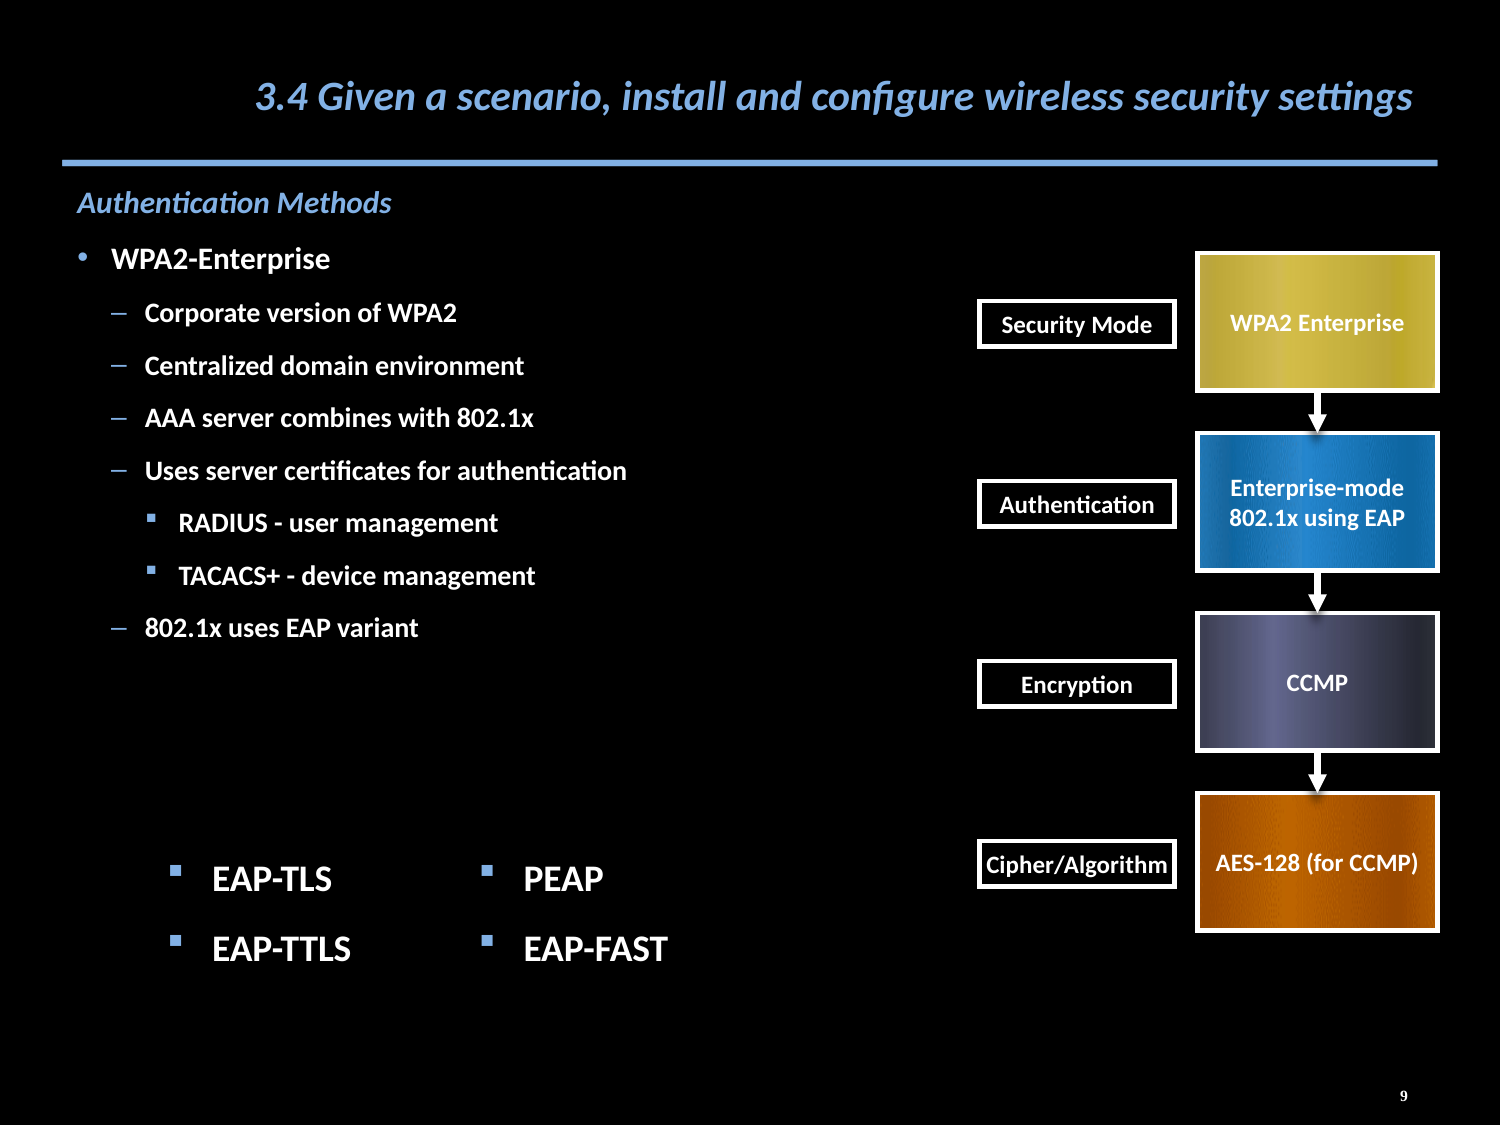

# 3.4 Given a scenario, install and configure wireless security settings
Authentication Methods
WPA2-Enterprise
Corporate version of WPA2
Centralized domain environment
AAA server combines with 802.1x
Uses server certificates for authentication
RADIUS - user management
TACACS+ - device management
802.1x uses EAP variant

WPA2 Enterprise
Security Mode
Enterprise-mode
802.1x using EAP
Authentication
CCMP
Encryption
AES-128 (for CCMP)
Cipher/Algorithm
EAP-TLS
EAP-TTLS
PEAP
EAP-FAST
9